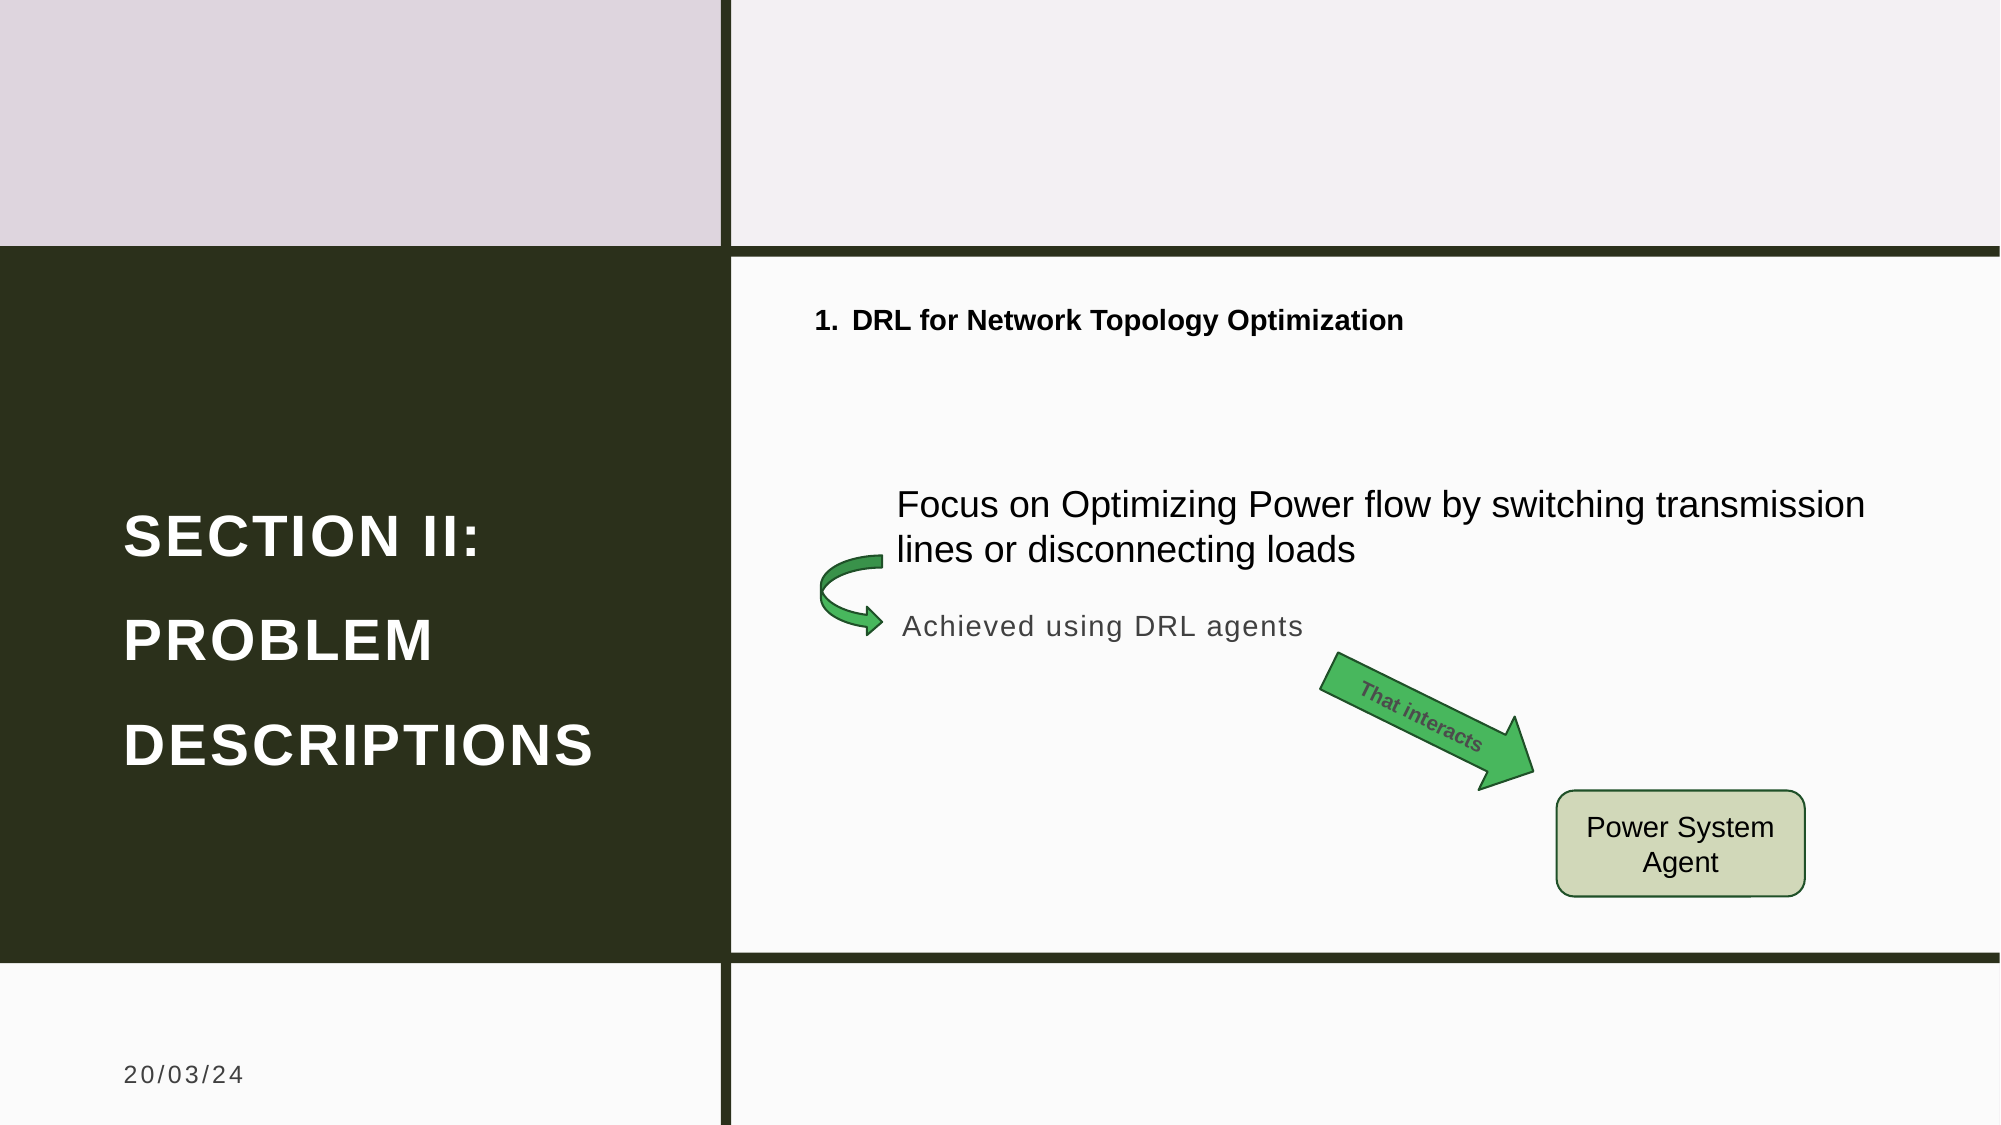

DRL for Network Topology Optimization
# SECTION II: PROBLEM DESCRIPTIONS
Focus on Optimizing Power flow by switching transmission lines or disconnecting loads

Achieved using DRL agents
That interacts
Power System Agent

20/03/24
ABHILASH KASHYAP BALASUBRAMANYAM
4